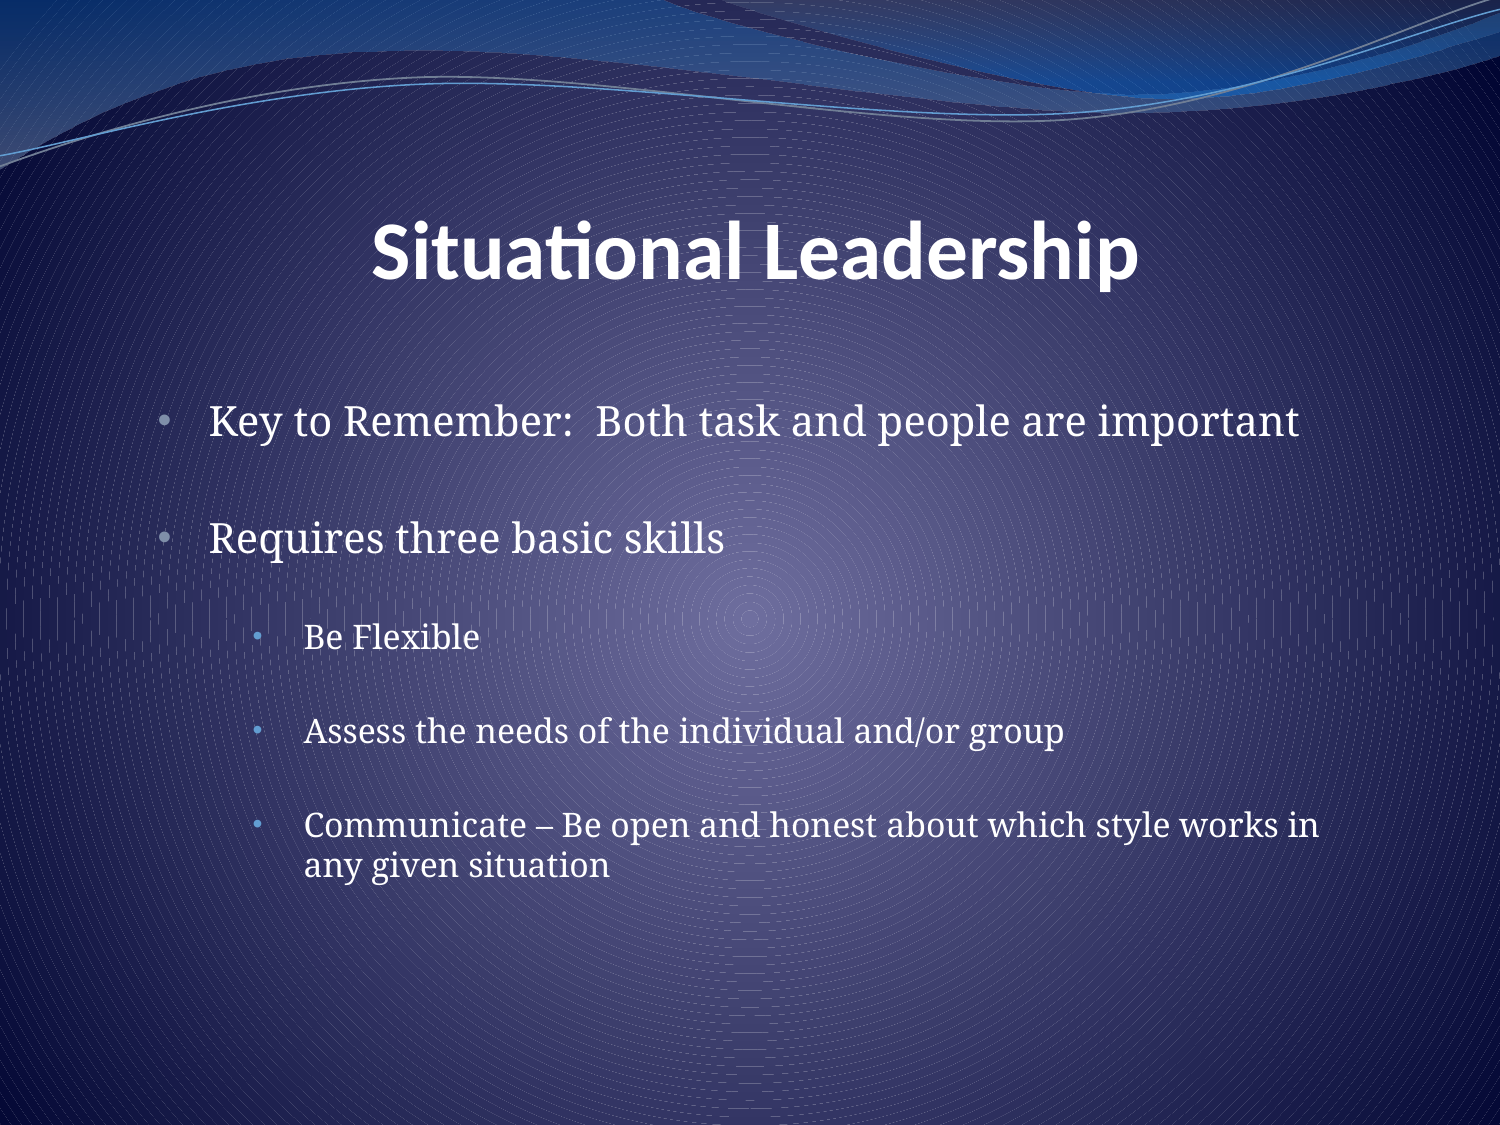

# Situational Leadership
Key to Remember:  Both task and people are important

Requires three basic skills

Be Flexible

Assess the needs of the individual and/or group

Communicate – Be open and honest about which style works in any given situation